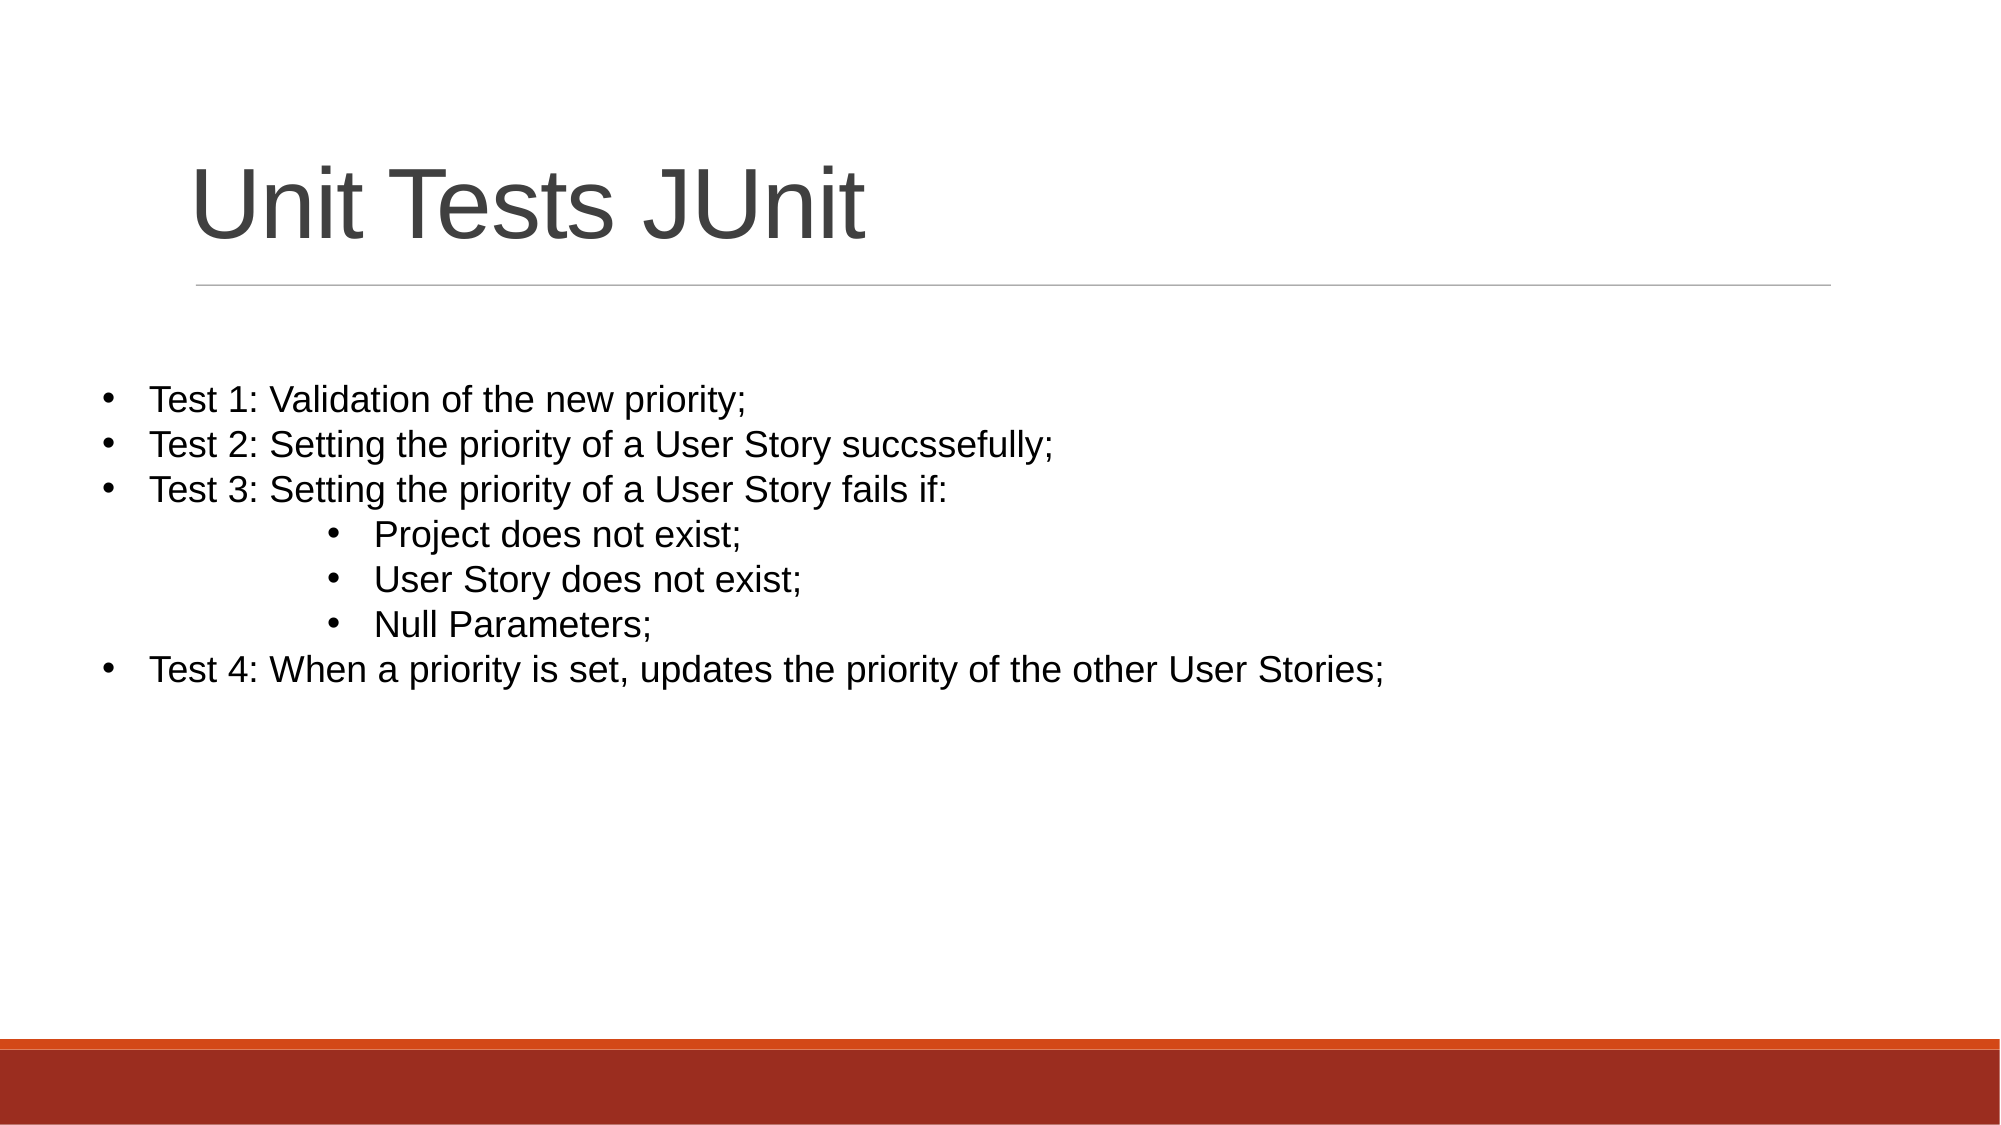

Unit Tests JUnit
Test 1: Validation of the new priority;
Test 2: Setting the priority of a User Story succssefully;
Test 3: Setting the priority of a User Story fails if:
Project does not exist;
User Story does not exist;
Null Parameters;
Test 4: When a priority is set, updates the priority of the other User Stories;